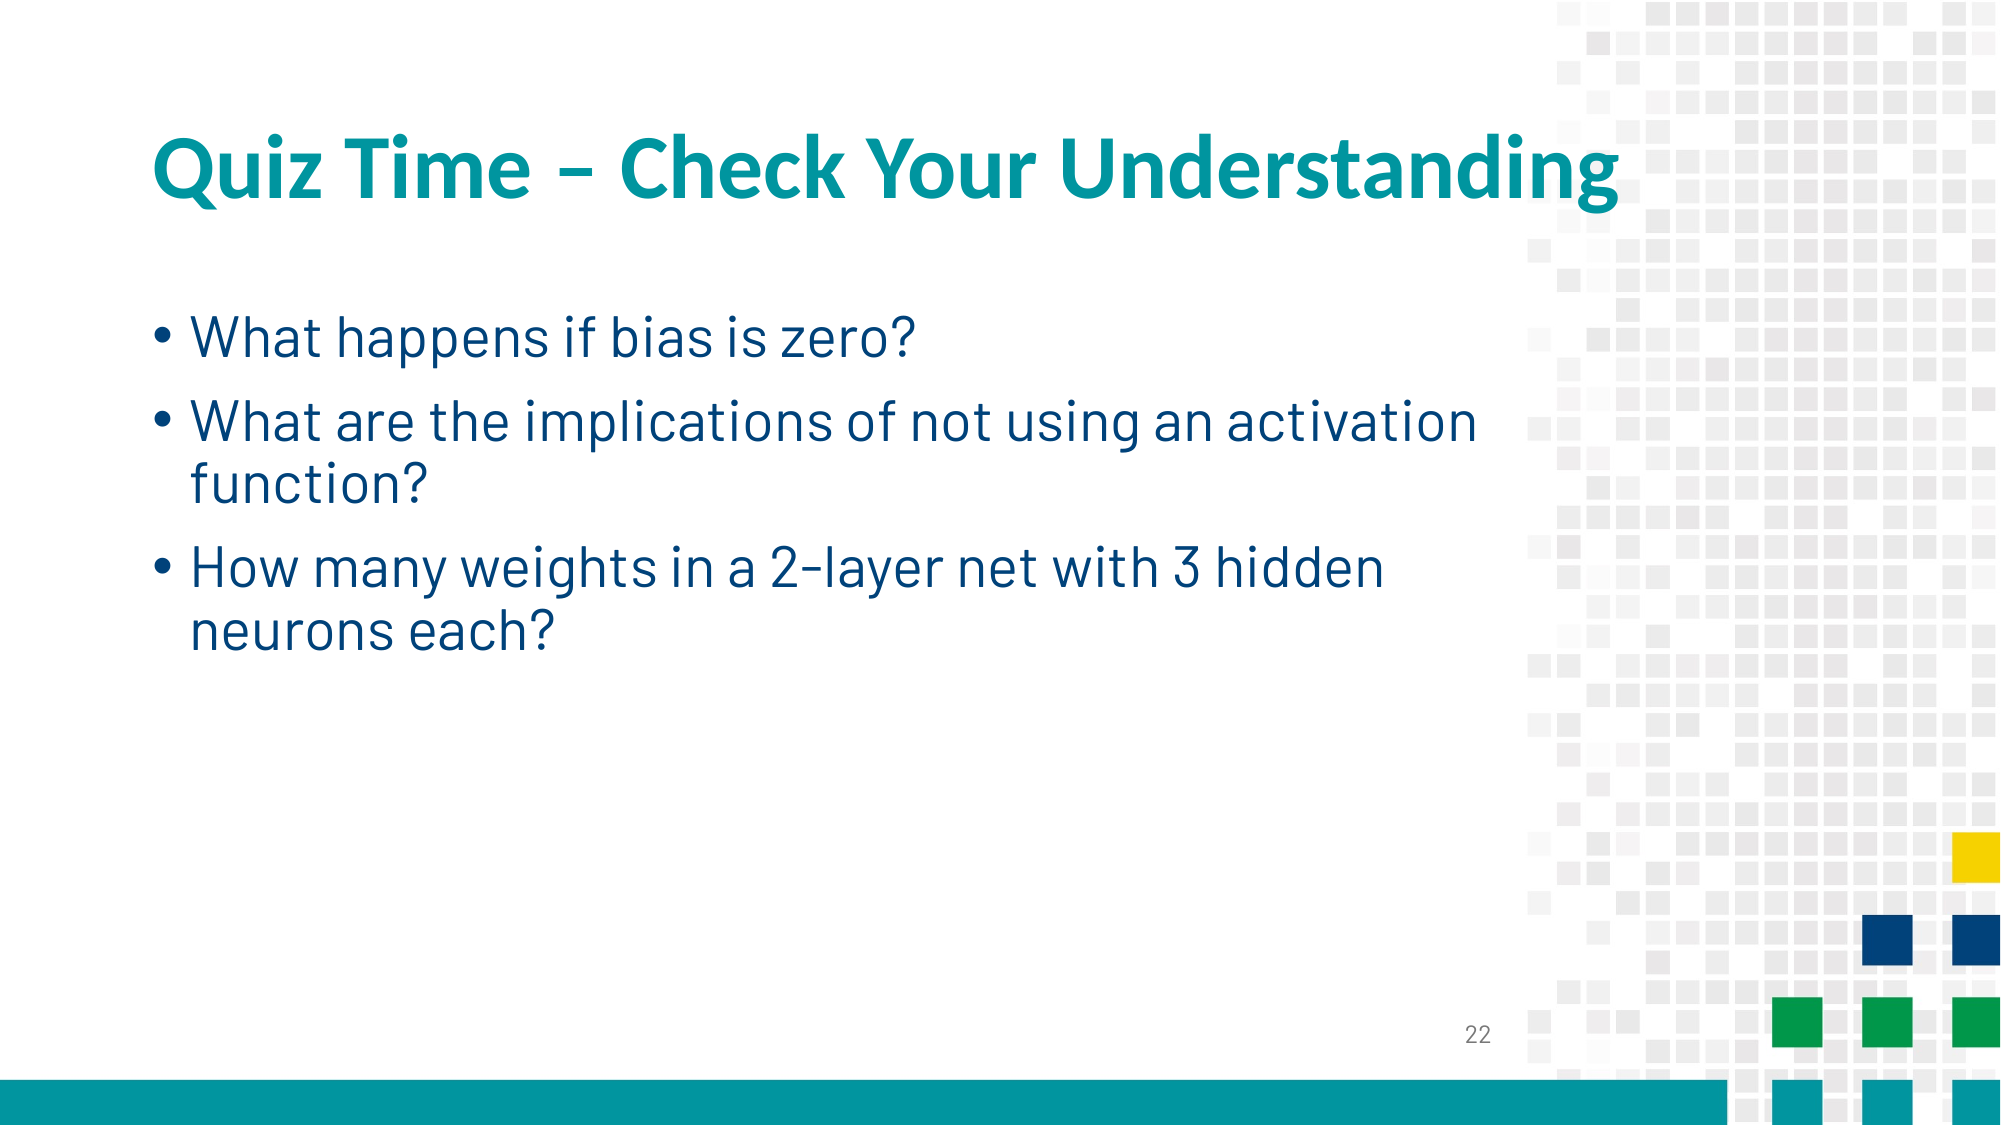

# Quiz Time – Check Your Understanding
What happens if bias is zero?
What are the implications of not using an activation function?
How many weights in a 2-layer net with 3 hidden neurons each?
22